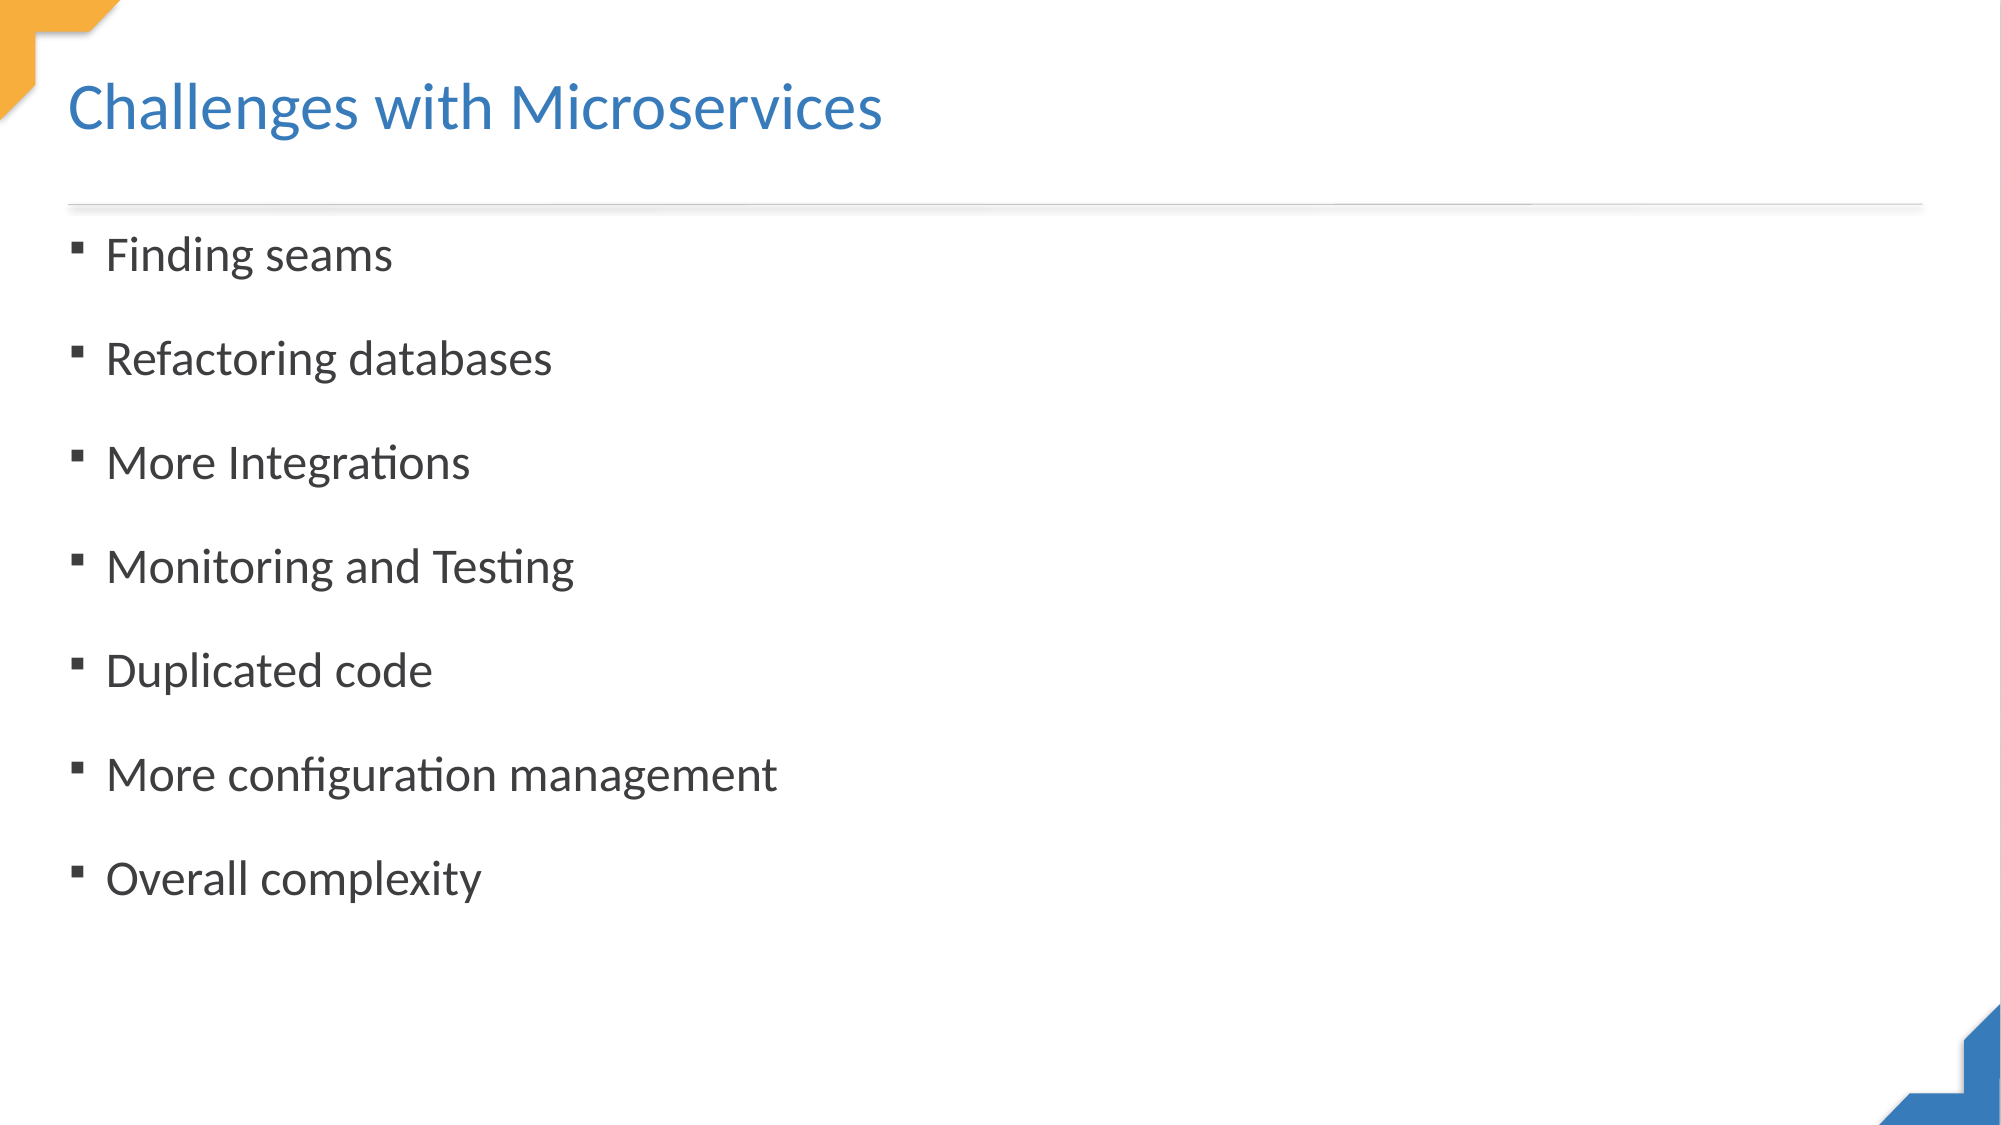

Challenges with Microservices
Finding seams
Refactoring databases
More Integrations
Monitoring and Testing
Duplicated code
More configuration management
Overall complexity